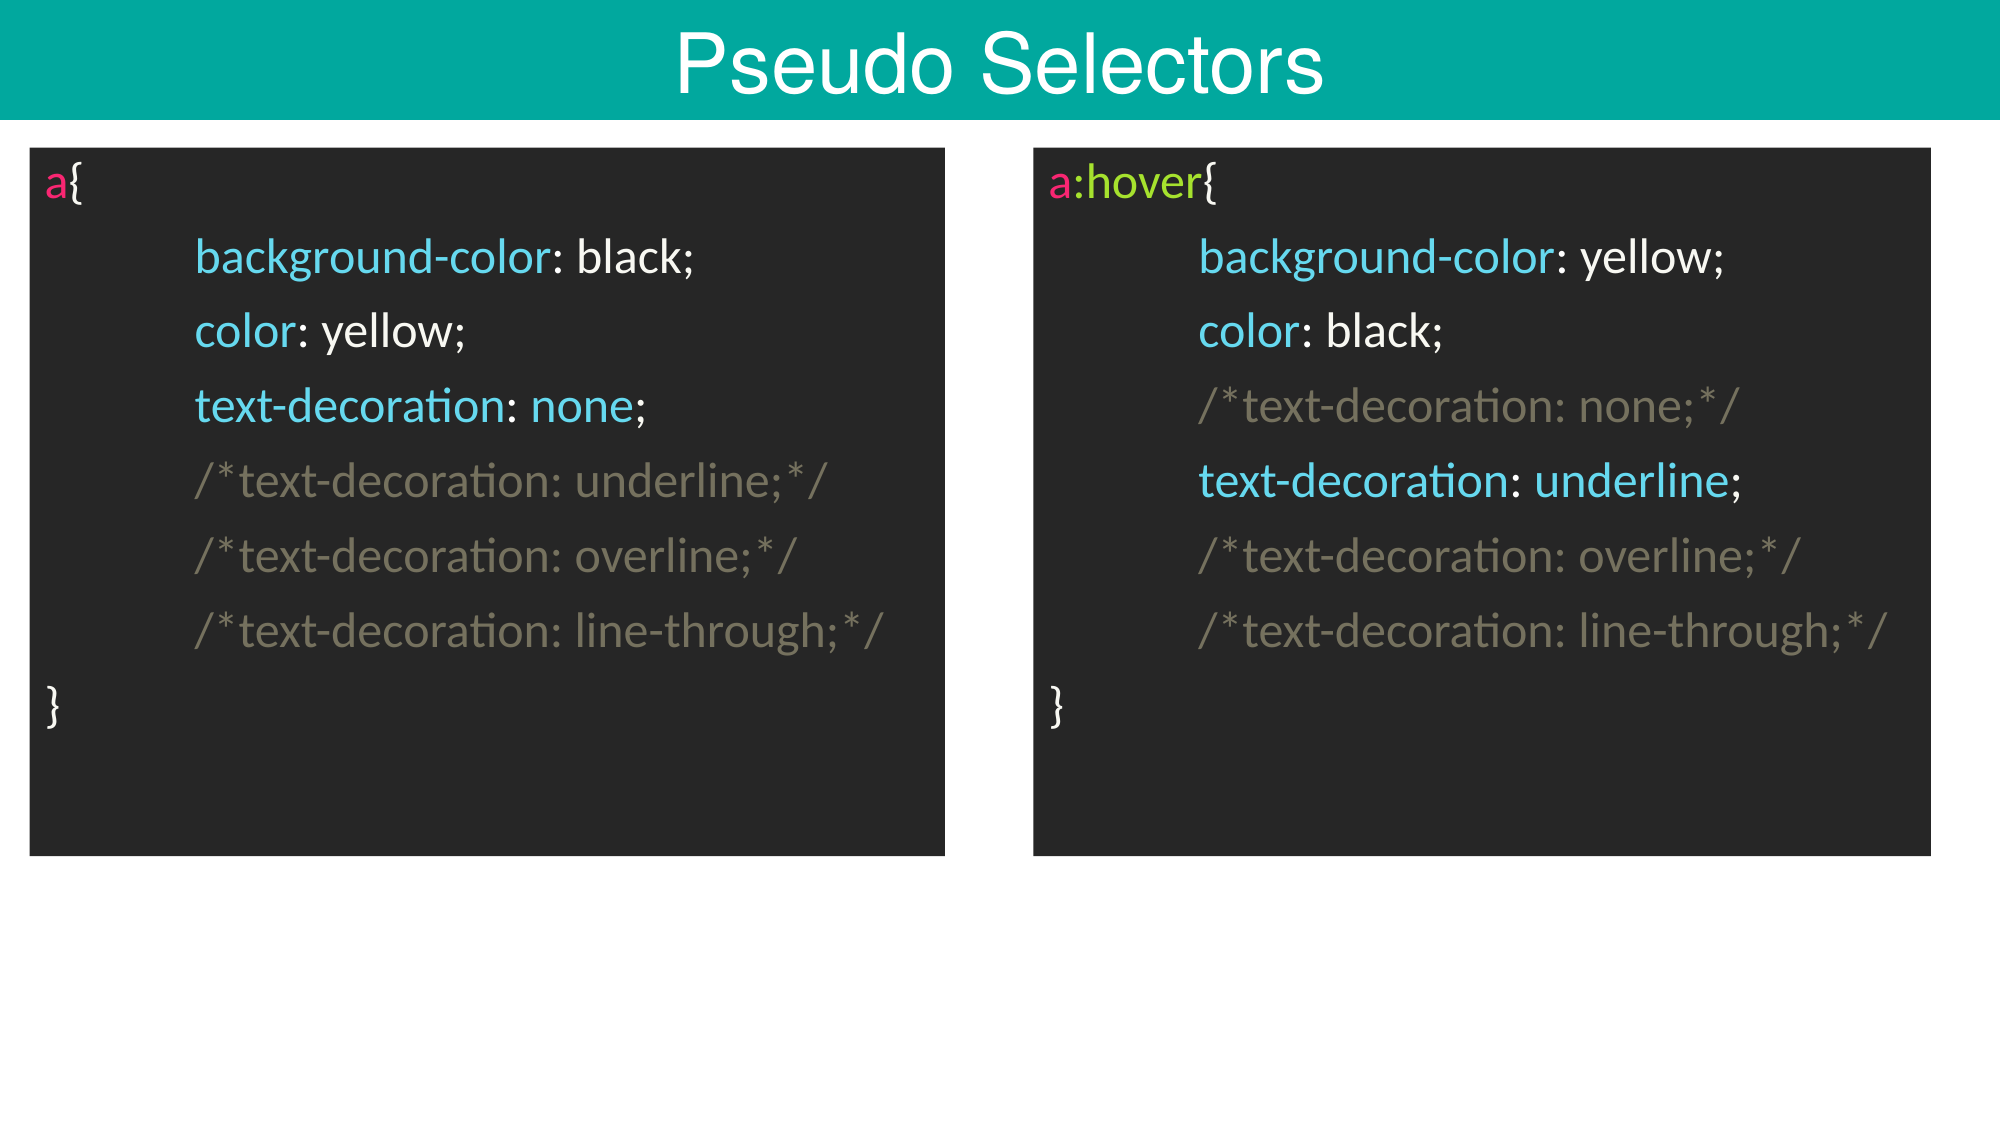

Pseudo Selectors
a{
	background-color: black;
	color: yellow;
	text-decoration: none;
	/*text-decoration: underline;*/
	/*text-decoration: overline;*/
	/*text-decoration: line-through;*/
}
a:hover{
	background-color: yellow;
	color: black;
	/*text-decoration: none;*/
	text-decoration: underline;
	/*text-decoration: overline;*/
	/*text-decoration: line-through;*/
}